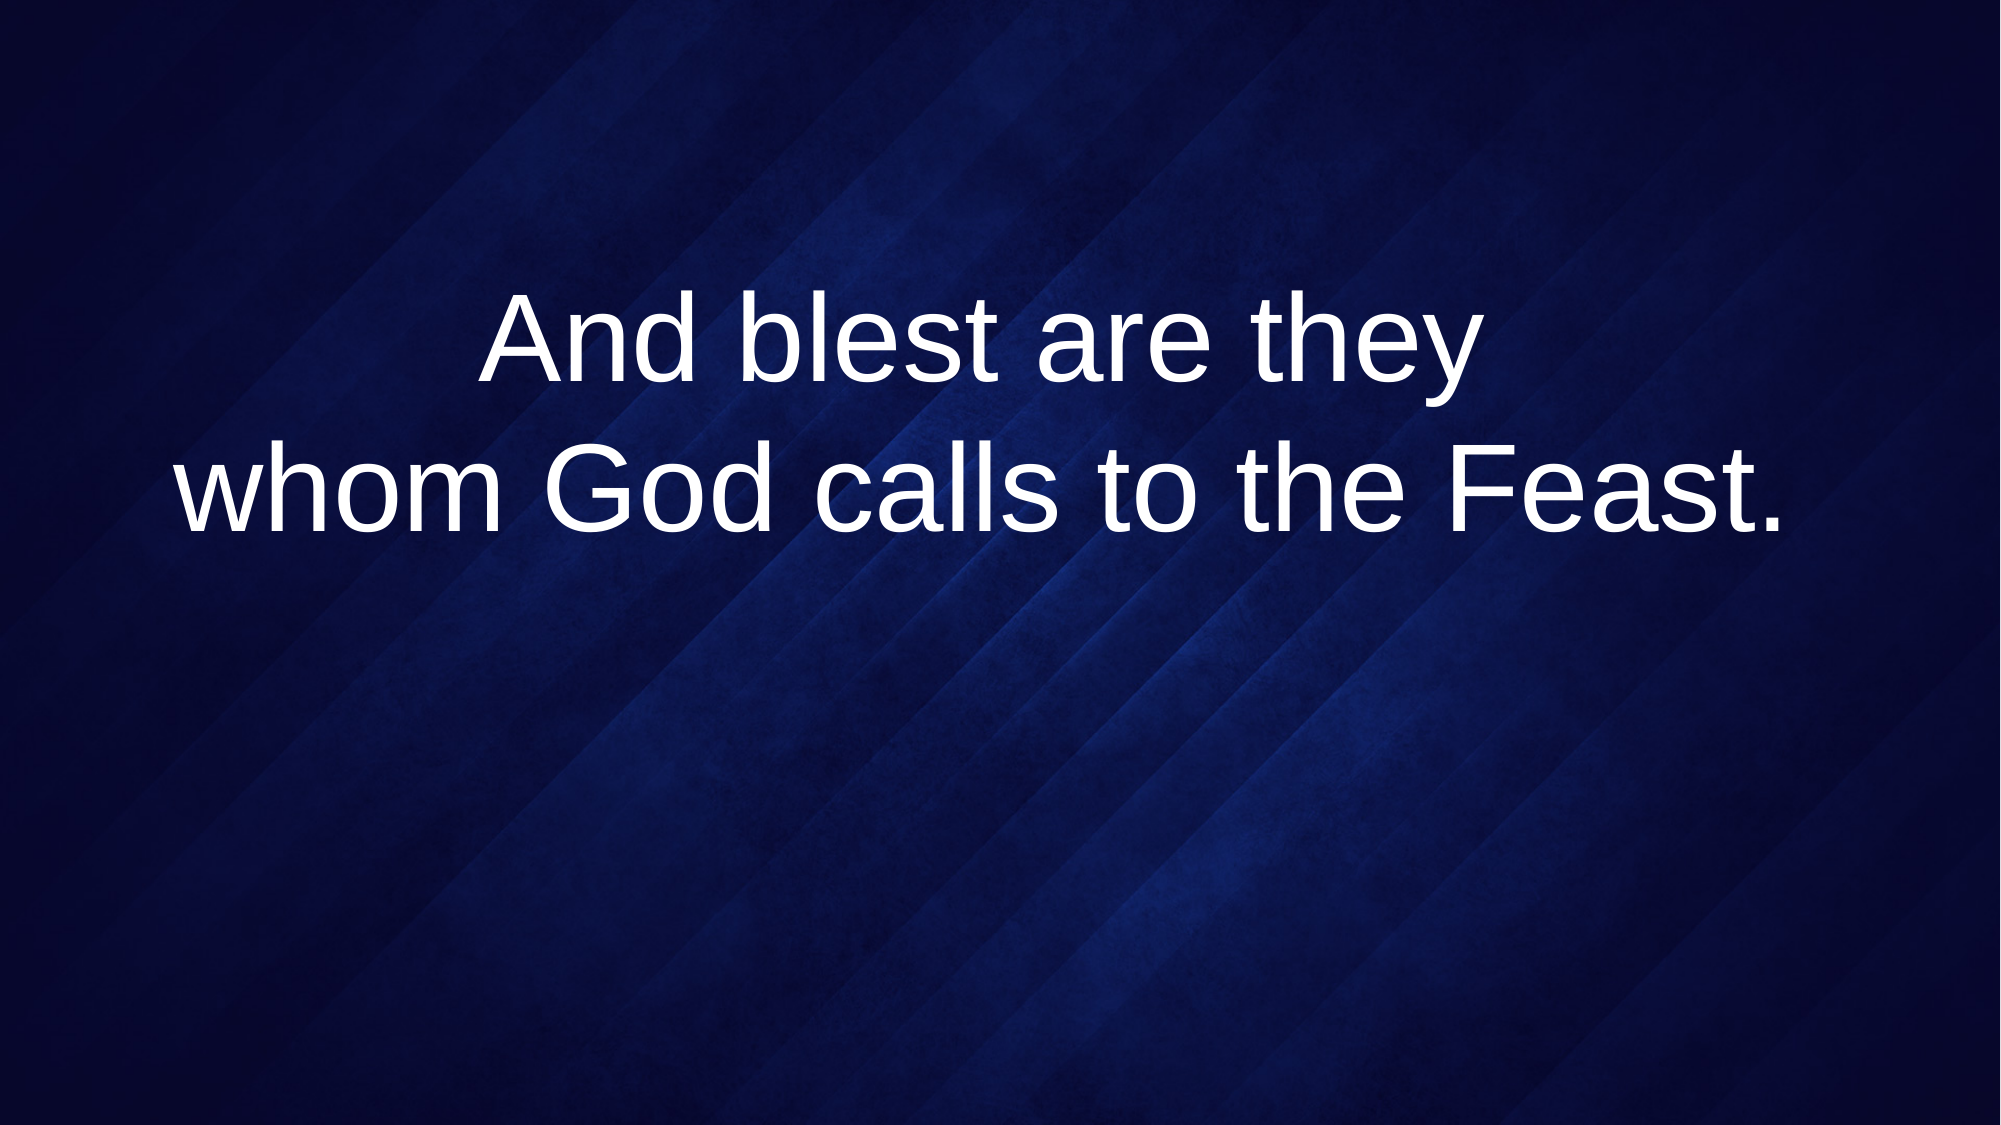

# And blest are they whom God calls to the Feast.